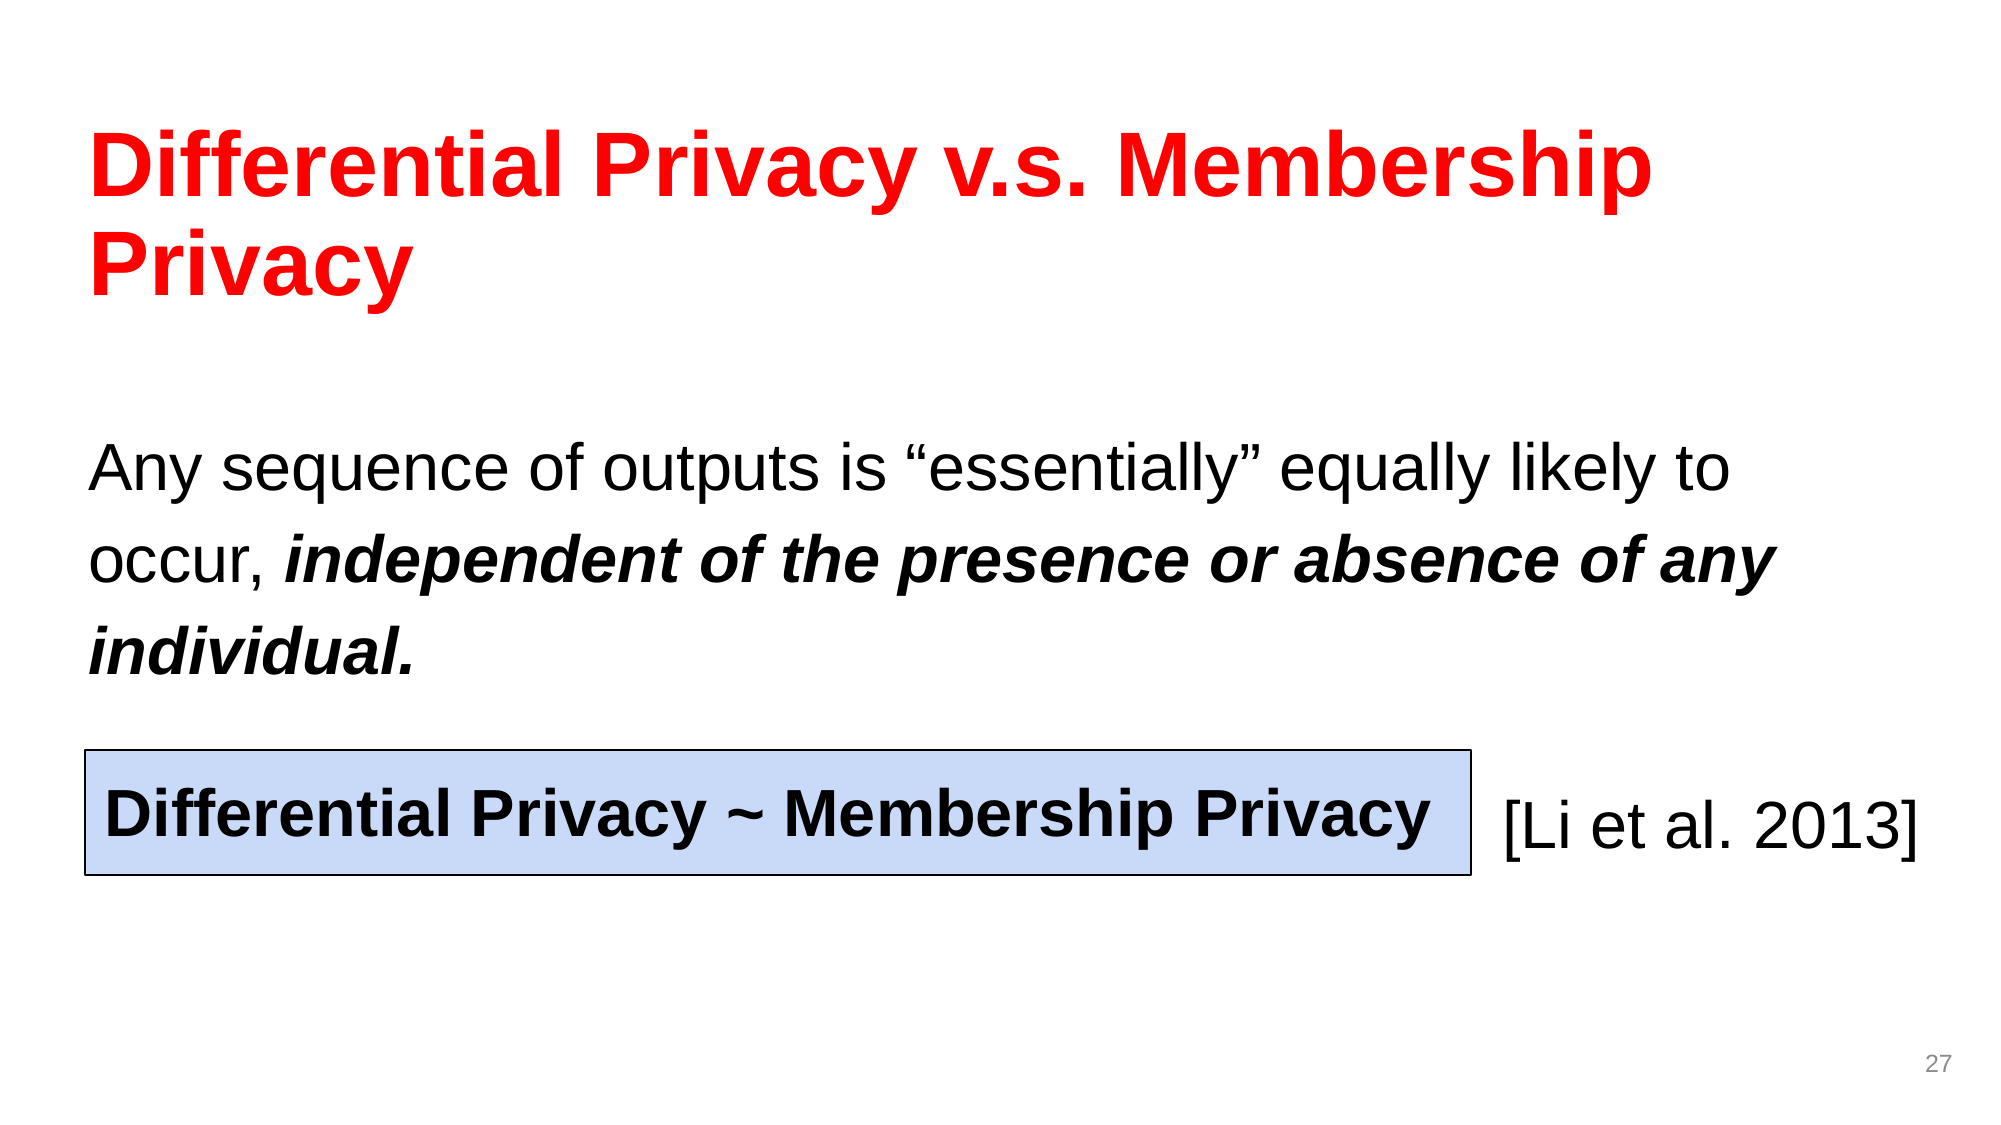

# Differential Privacy v.s. Membership Privacy
Any sequence of outputs is “essentially” equally likely to occur, independent of the presence or absence of any individual.
Differential Privacy ~ Membership Privacy
[Li et al. 2013]
27